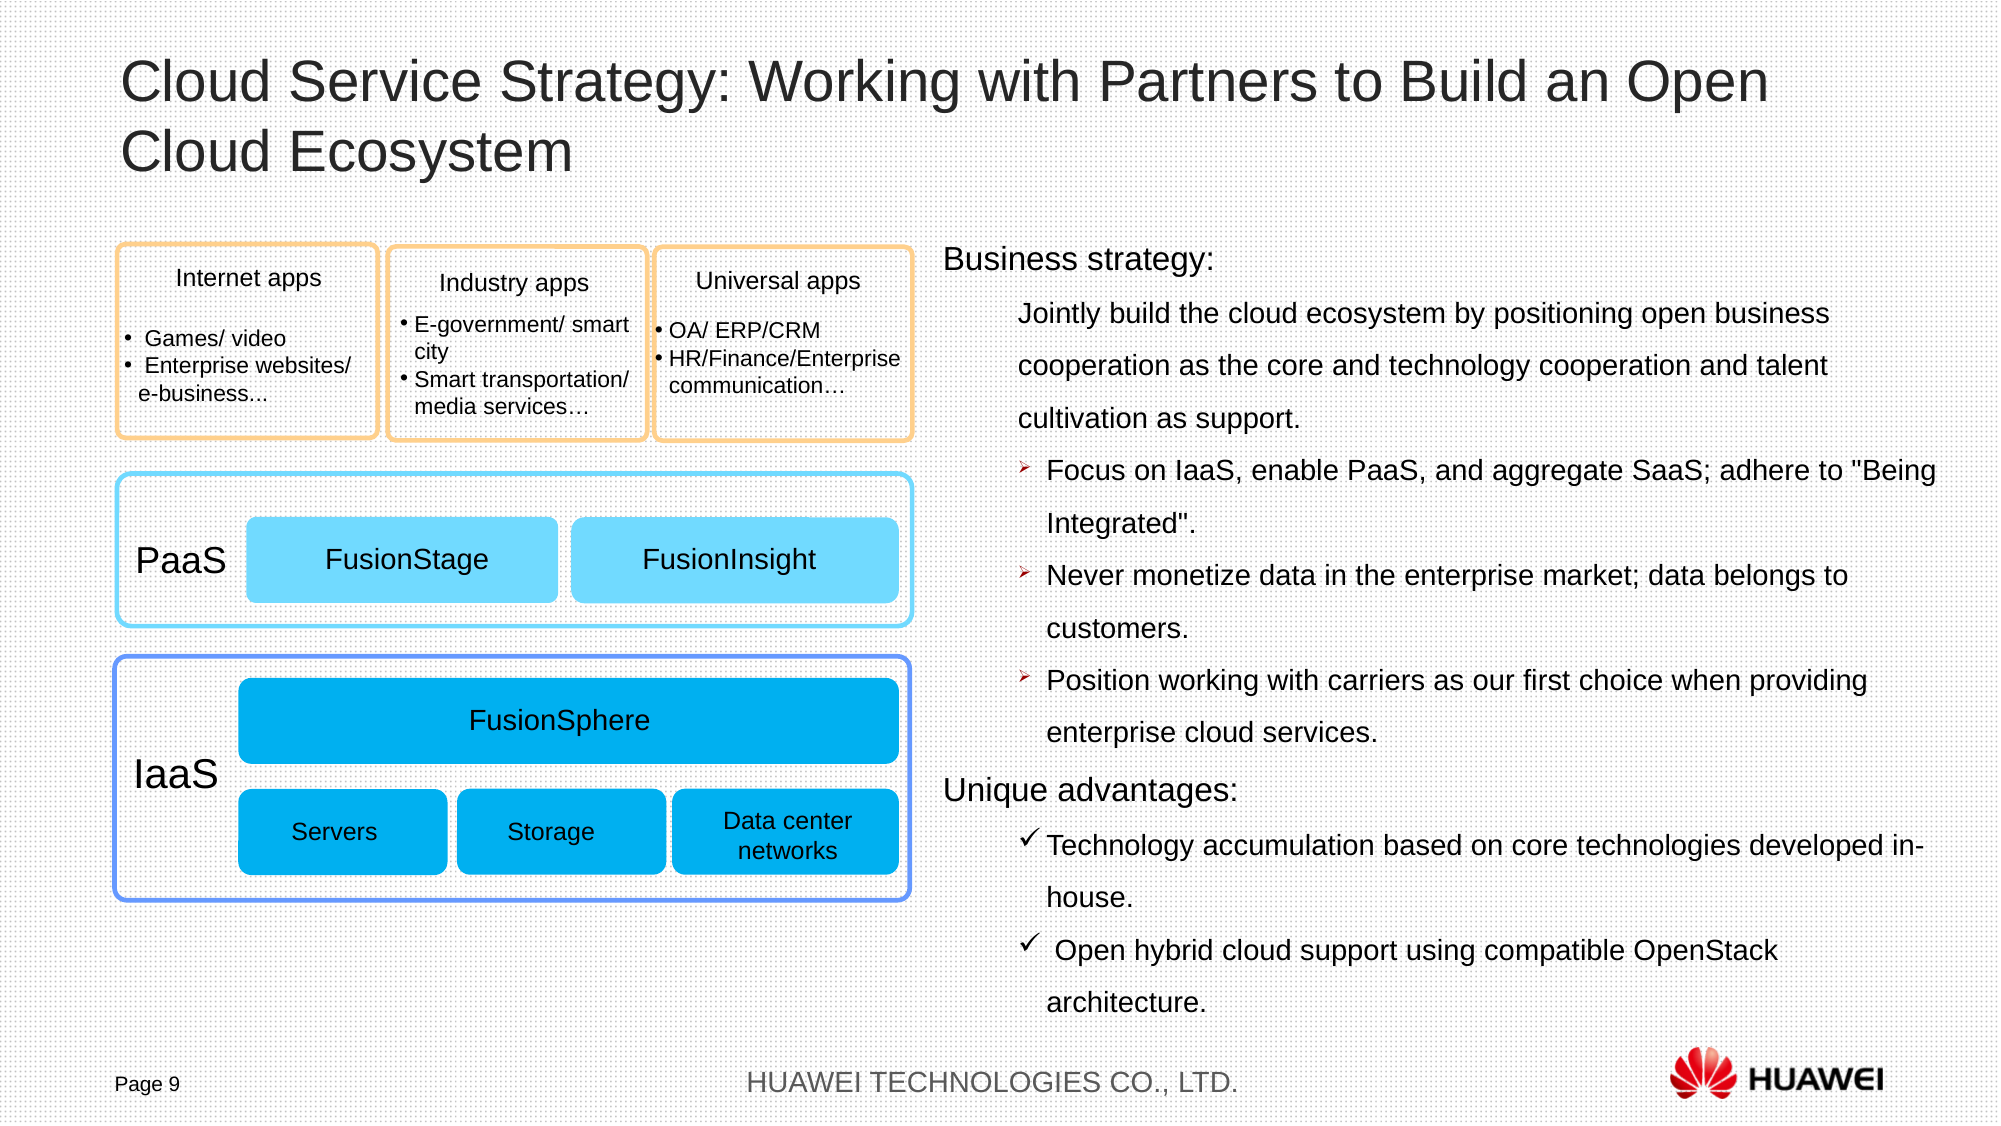

Cloud Service Strategy: Working with Partners to Build an Open Cloud Ecosystem
Business strategy:
Jointly build the cloud ecosystem by positioning open business cooperation as the core and technology cooperation and talent cultivation as support.
Focus on IaaS, enable PaaS, and aggregate SaaS; adhere to "Being Integrated".
Never monetize data in the enterprise market; data belongs to customers.
Position working with carriers as our first choice when providing enterprise cloud services.
Unique advantages:
Technology accumulation based on core technologies developed in-house.
 Open hybrid cloud support using compatible OpenStack architecture.

 Internet apps
Universal apps
Industry apps
E-government/ smart city
Smart transportation/ media services…
OA/ ERP/CRM
HR/Finance/Enterprise communication…
 Games/ video
 Enterprise websites/ e-business...

PaaS
FusionStage
FusionInsight

FusionSphere
IaaS

Data center networks
Servers
Storage